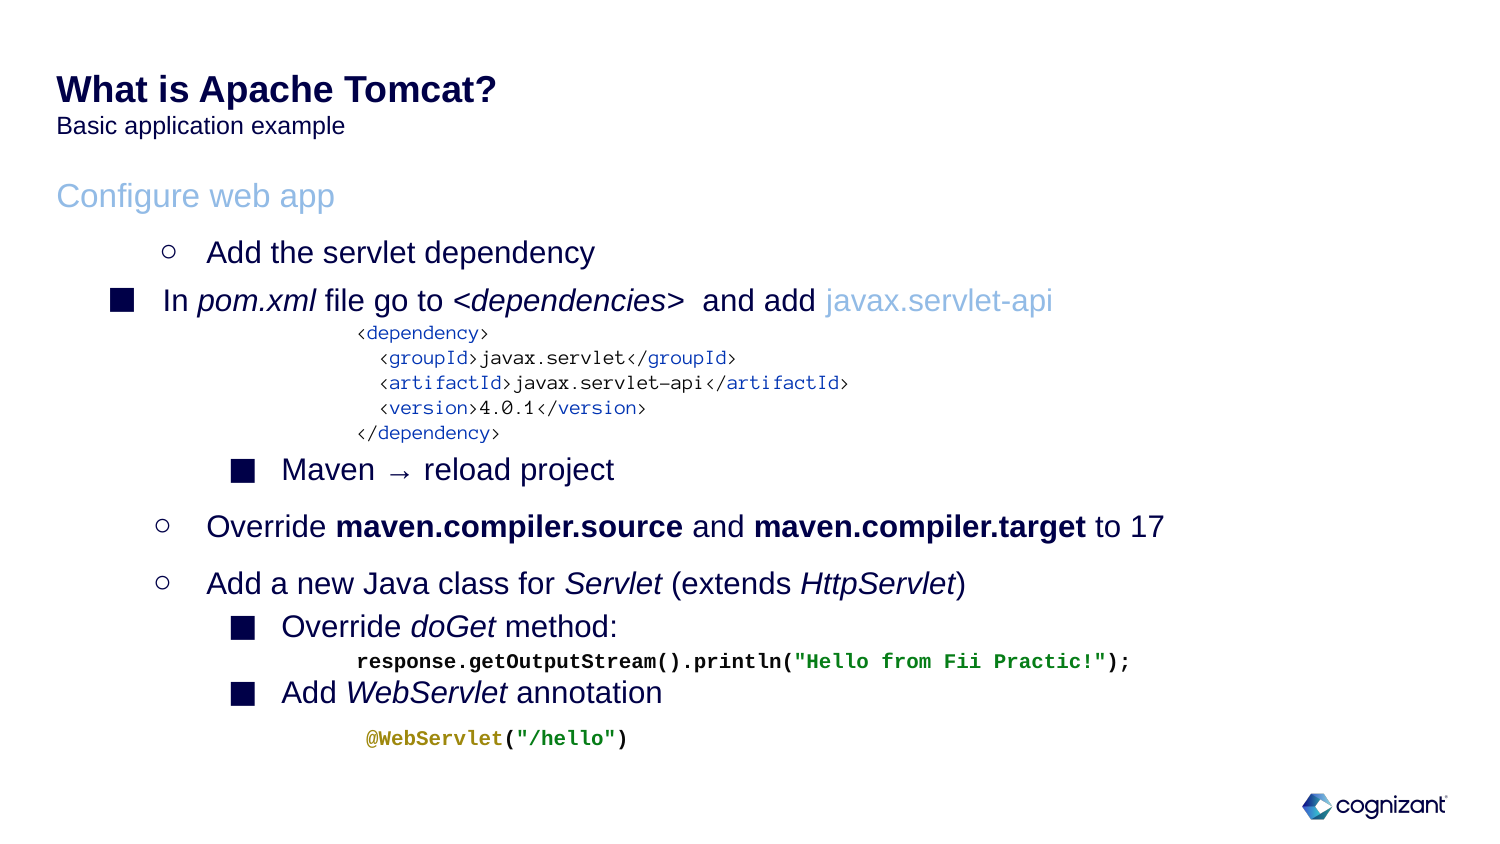

# What is Apache Tomcat?
Basic application example
Configure web app
Add the servlet dependency
In pom.xml file go to <dependencies>  and add javax.servlet-api
<dependency>
  <groupId>javax.servlet</groupId>
  <artifactId>javax.servlet-api</artifactId>
  <version>4.0.1</version>
</dependency>
Maven → reload project

Override maven.compiler.source and maven.compiler.target to 17

Add a new Java class for Servlet (extends HttpServlet)
Override doGet method:
response.getOutputStream().println("Hello from Fii Practic!");
Add WebServlet annotation
 @WebServlet("/hello")